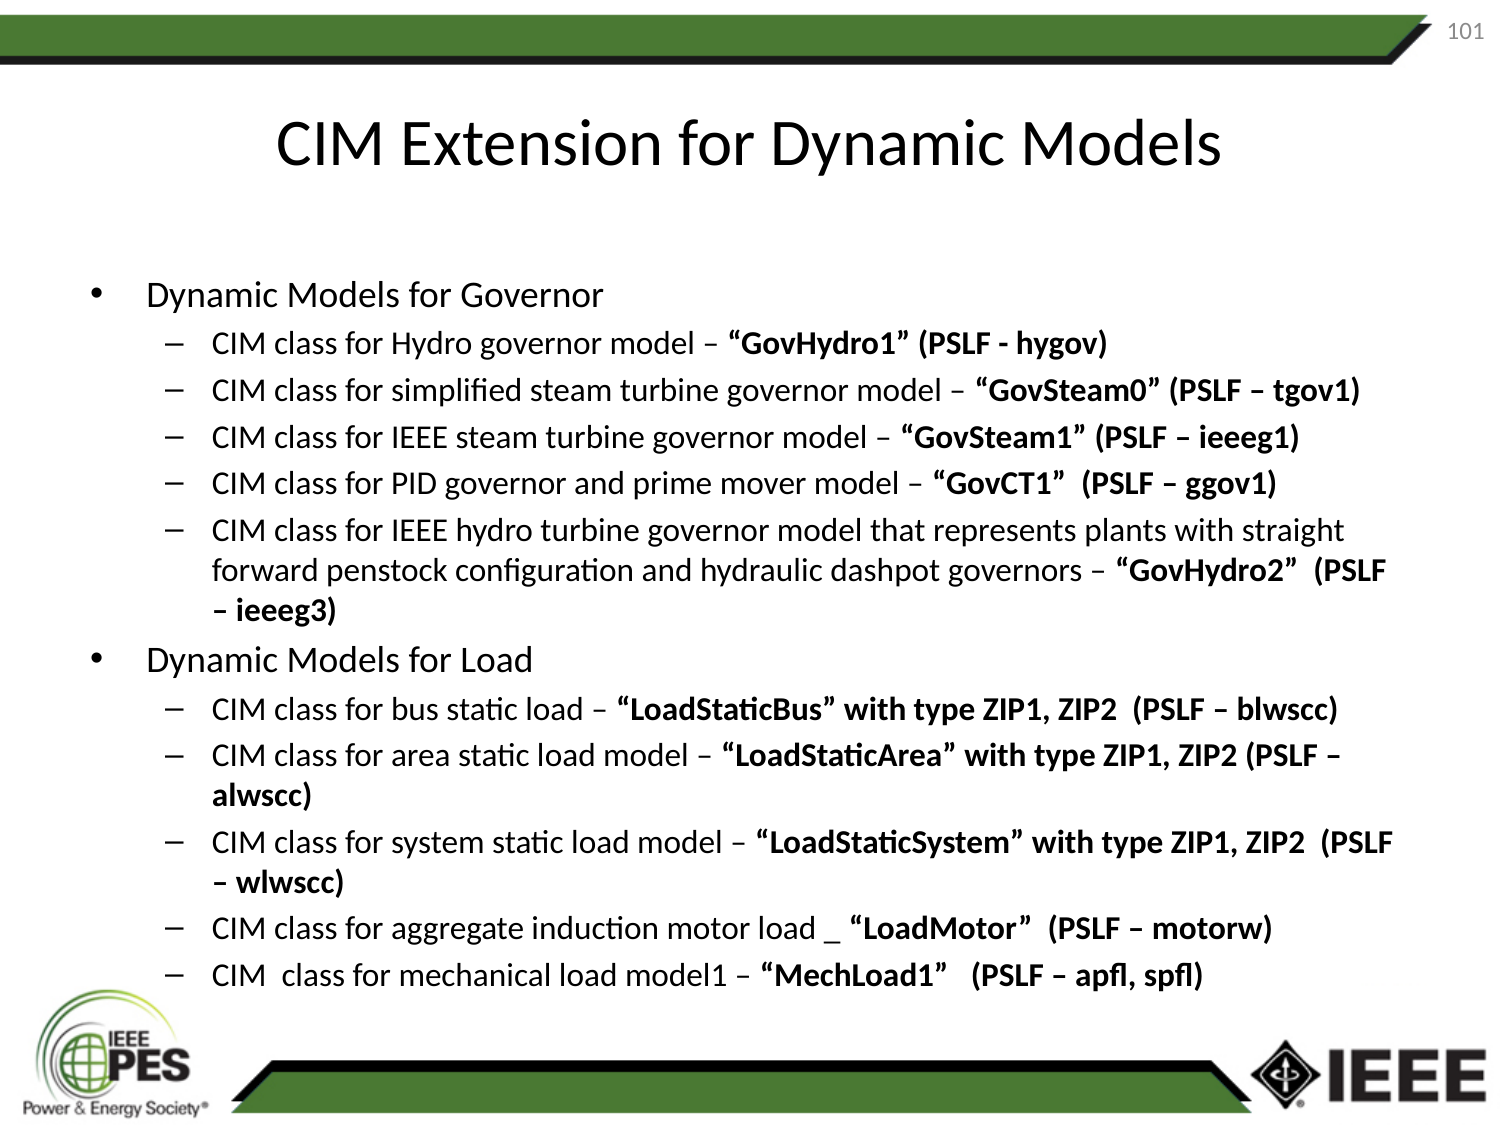

101
# CIM Extension for Dynamic Models
Dynamic Models for Governor
CIM class for Hydro governor model – “GovHydro1” (PSLF - hygov)
CIM class for simplified steam turbine governor model – “GovSteam0” (PSLF – tgov1)
CIM class for IEEE steam turbine governor model – “GovSteam1” (PSLF – ieeeg1)
CIM class for PID governor and prime mover model – “GovCT1”  (PSLF – ggov1)
CIM class for IEEE hydro turbine governor model that represents plants with straight forward penstock configuration and hydraulic dashpot governors – “GovHydro2”  (PSLF – ieeeg3)
Dynamic Models for Load
CIM class for bus static load – “LoadStaticBus” with type ZIP1, ZIP2  (PSLF – blwscc)
CIM class for area static load model – “LoadStaticArea” with type ZIP1, ZIP2 (PSLF – alwscc)
CIM class for system static load model – “LoadStaticSystem” with type ZIP1, ZIP2  (PSLF – wlwscc)
CIM class for aggregate induction motor load _ “LoadMotor”  (PSLF – motorw)
CIM  class for mechanical load model1 – “MechLoad1”   (PSLF – apfl, spfl)